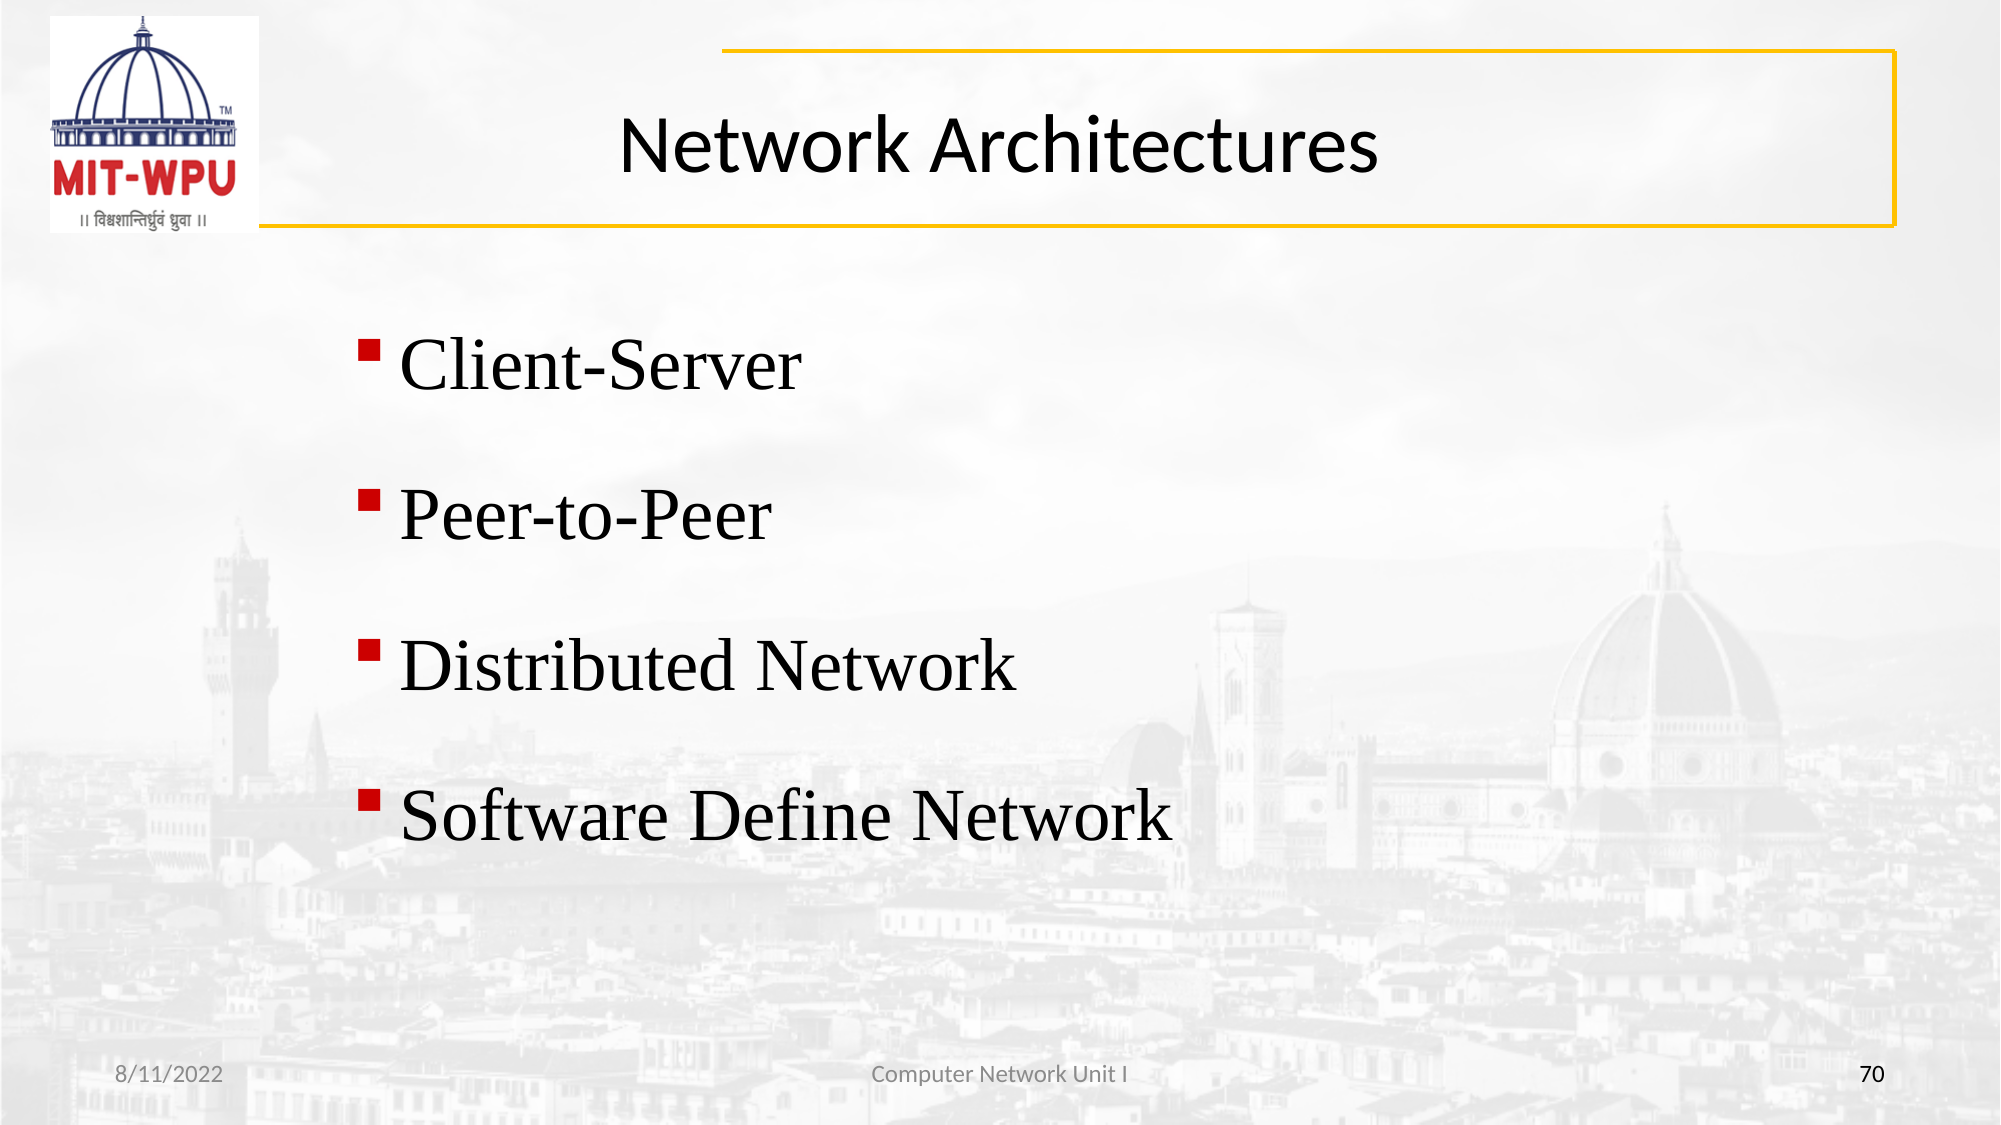

# Network Architectures
Client-Server
Peer-to-Peer
Distributed Network
Software Define Network
8/11/2022
Computer Network Unit I
70